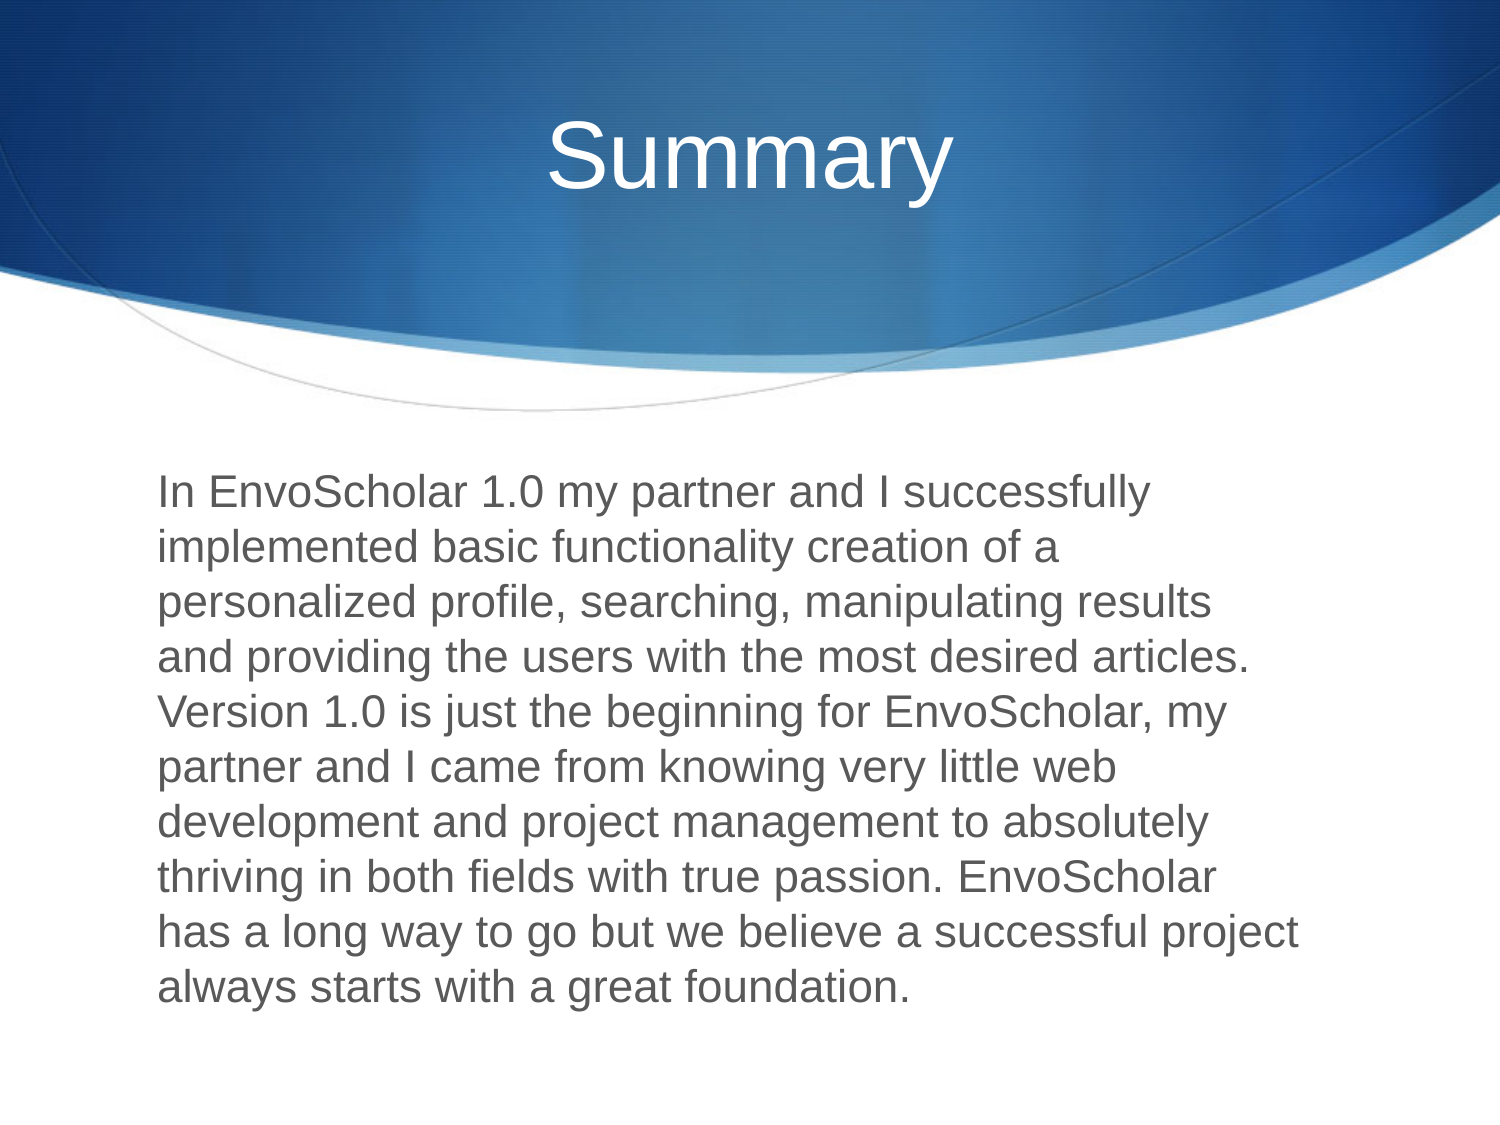

# Summary
In EnvoScholar 1.0 my partner and I successfully
implemented basic functionality creation of a
personalized profile, searching, manipulating results
and providing the users with the most desired articles.
Version 1.0 is just the beginning for EnvoScholar, my
partner and I came from knowing very little web
development and project management to absolutely
thriving in both fields with true passion. EnvoScholar
has a long way to go but we believe a successful project
always starts with a great foundation.